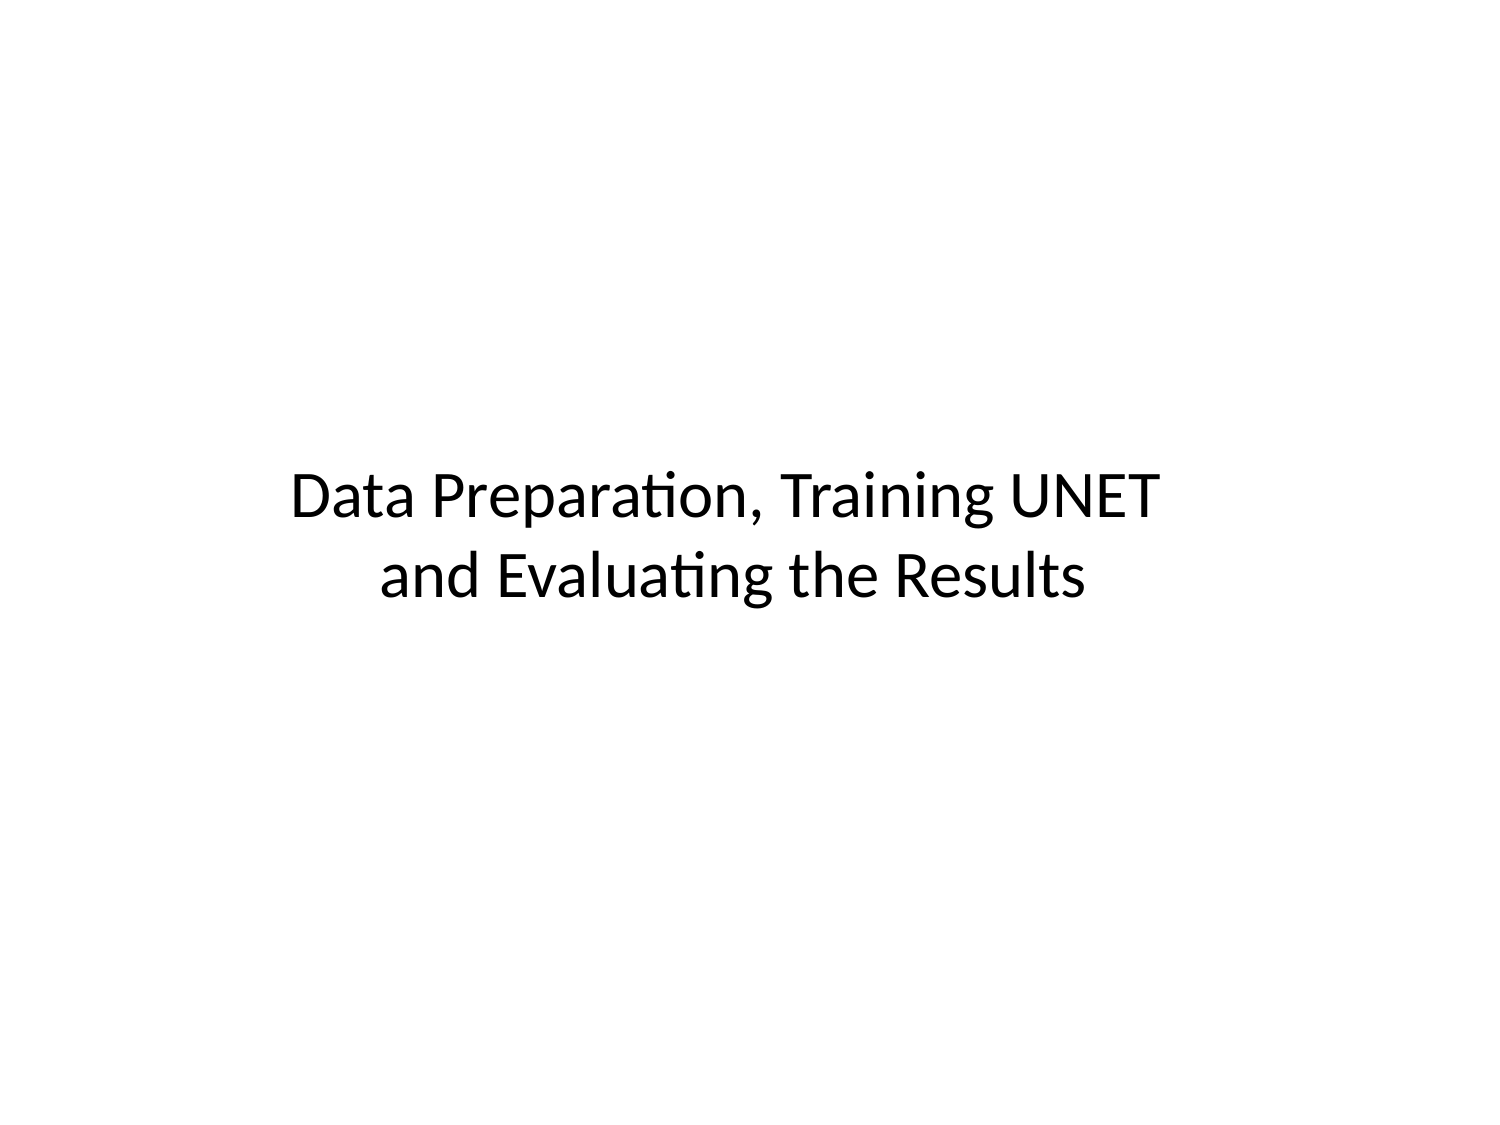

Data Preparation, Training UNET
and Evaluating the Results